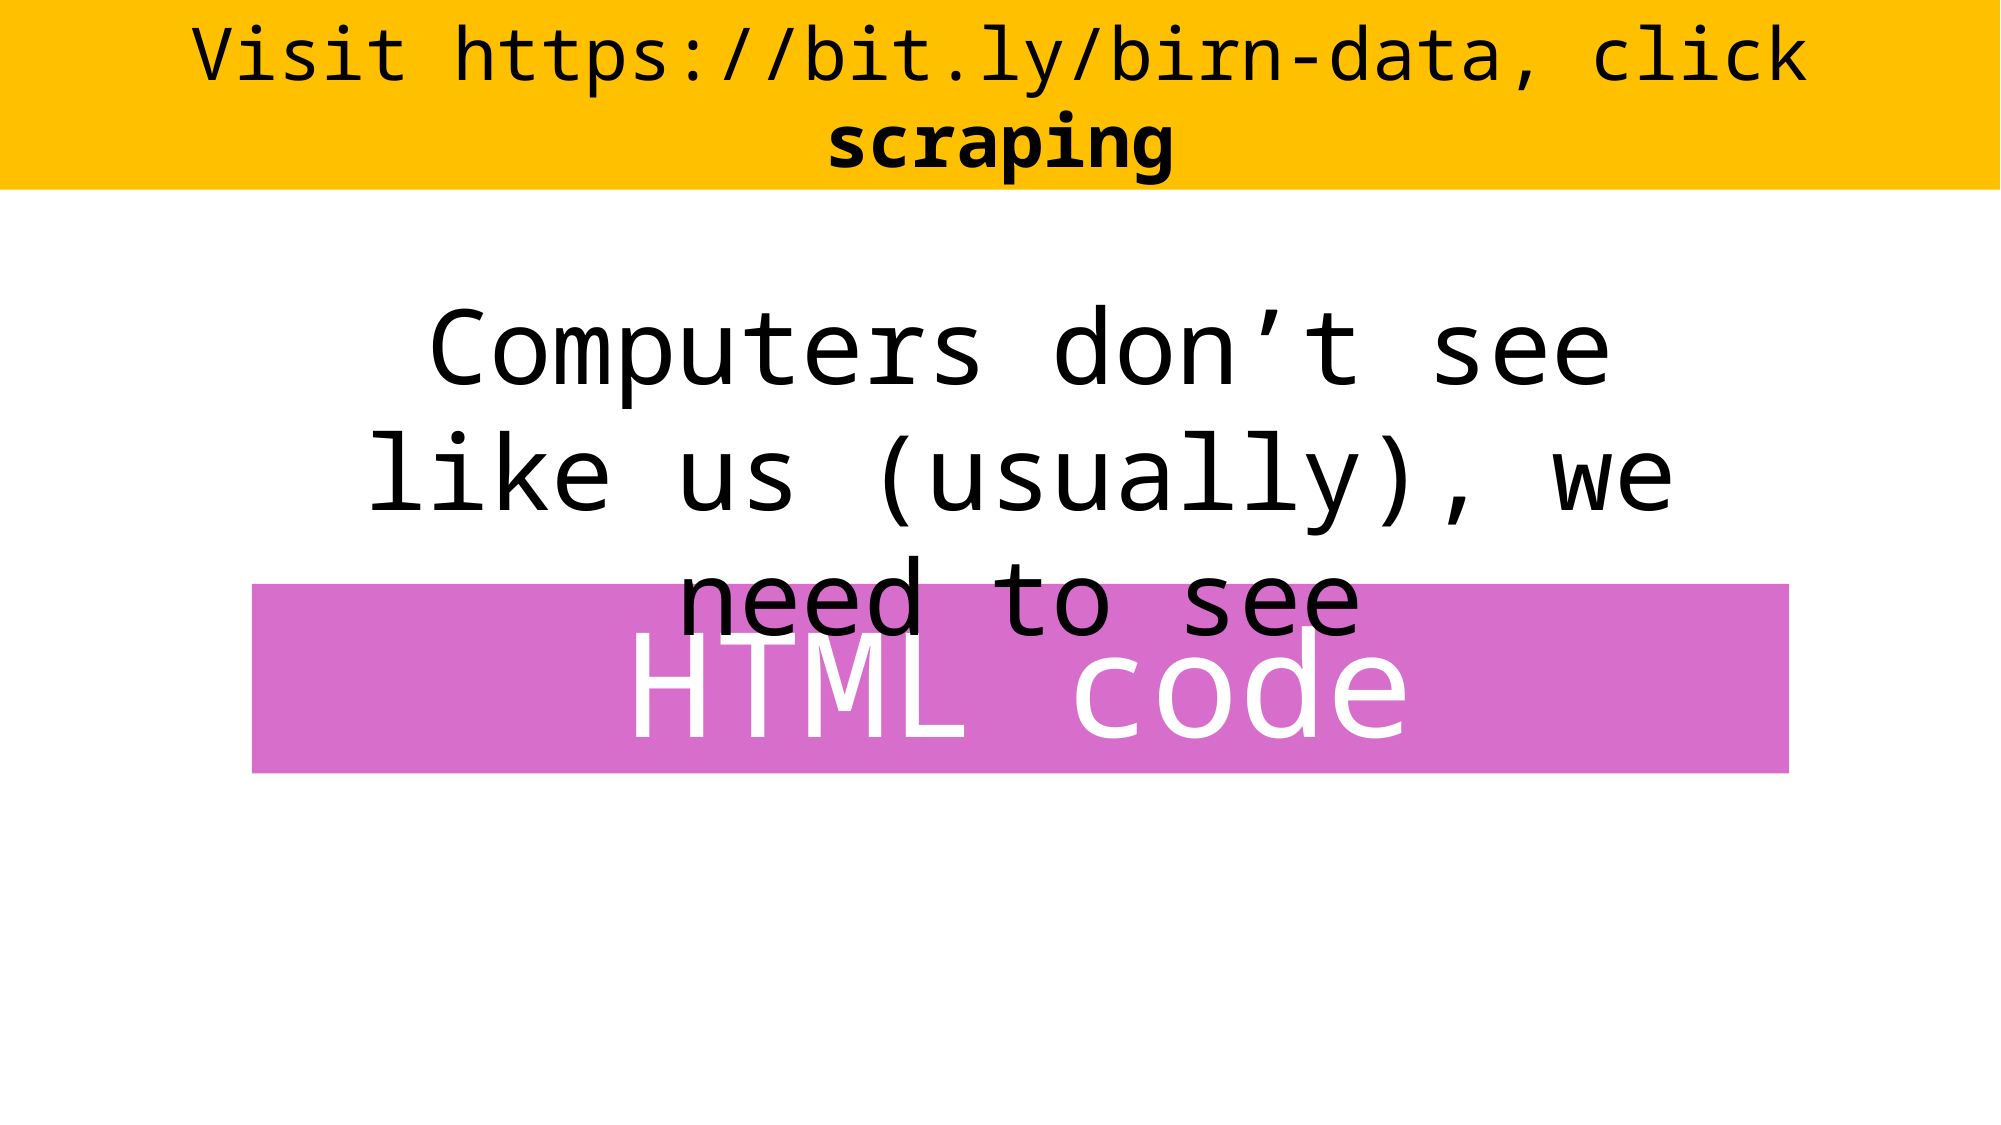

Visit https://bit.ly/birn-data, click scraping
Computers don’t see like us (usually), we need to see
HTML code